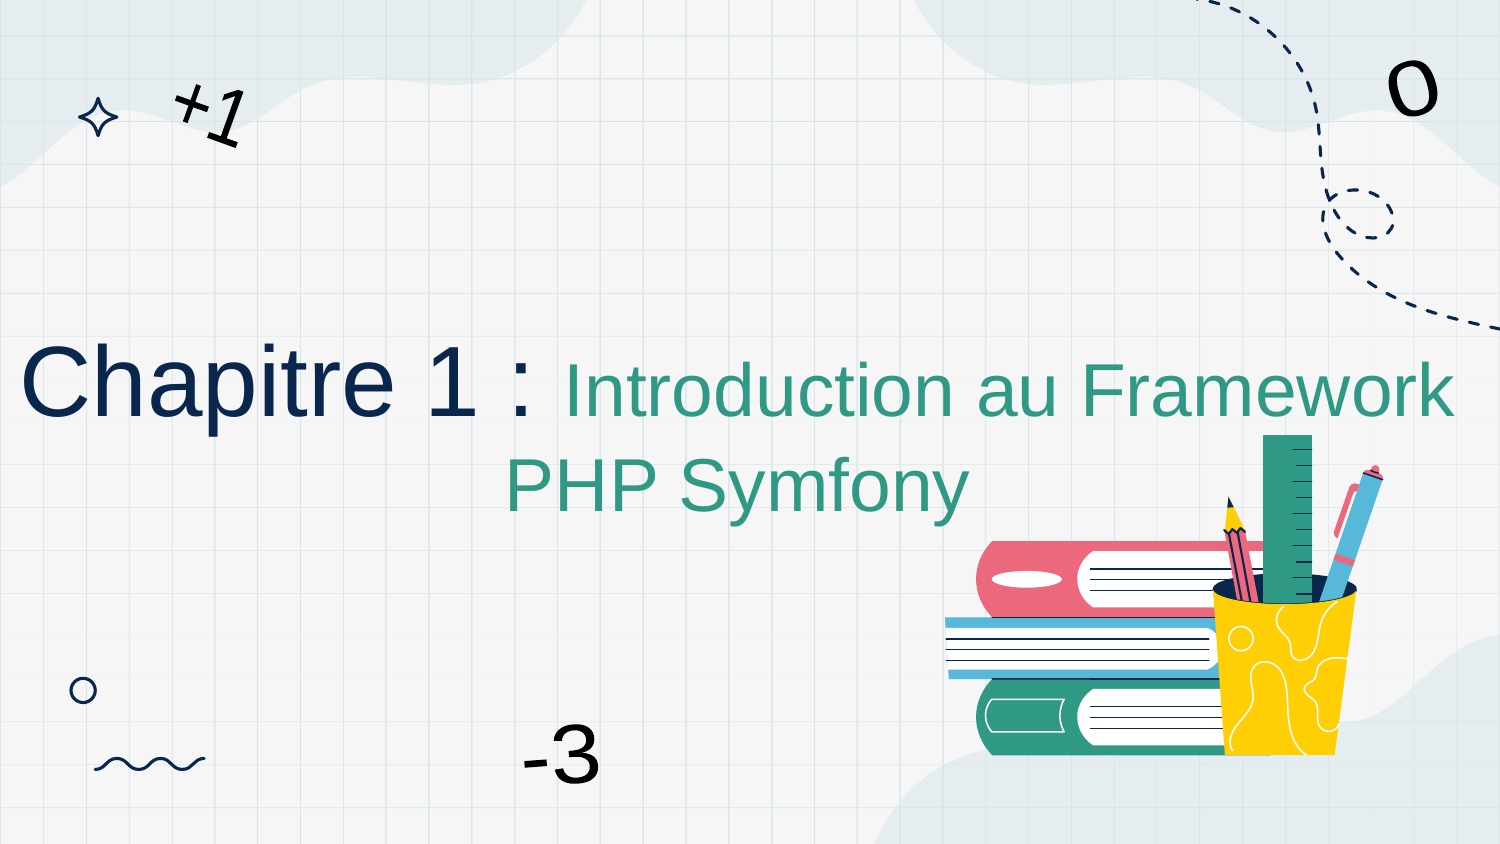

0
+1
# Chapitre 1 : Introduction au Framework PHP Symfony

-3